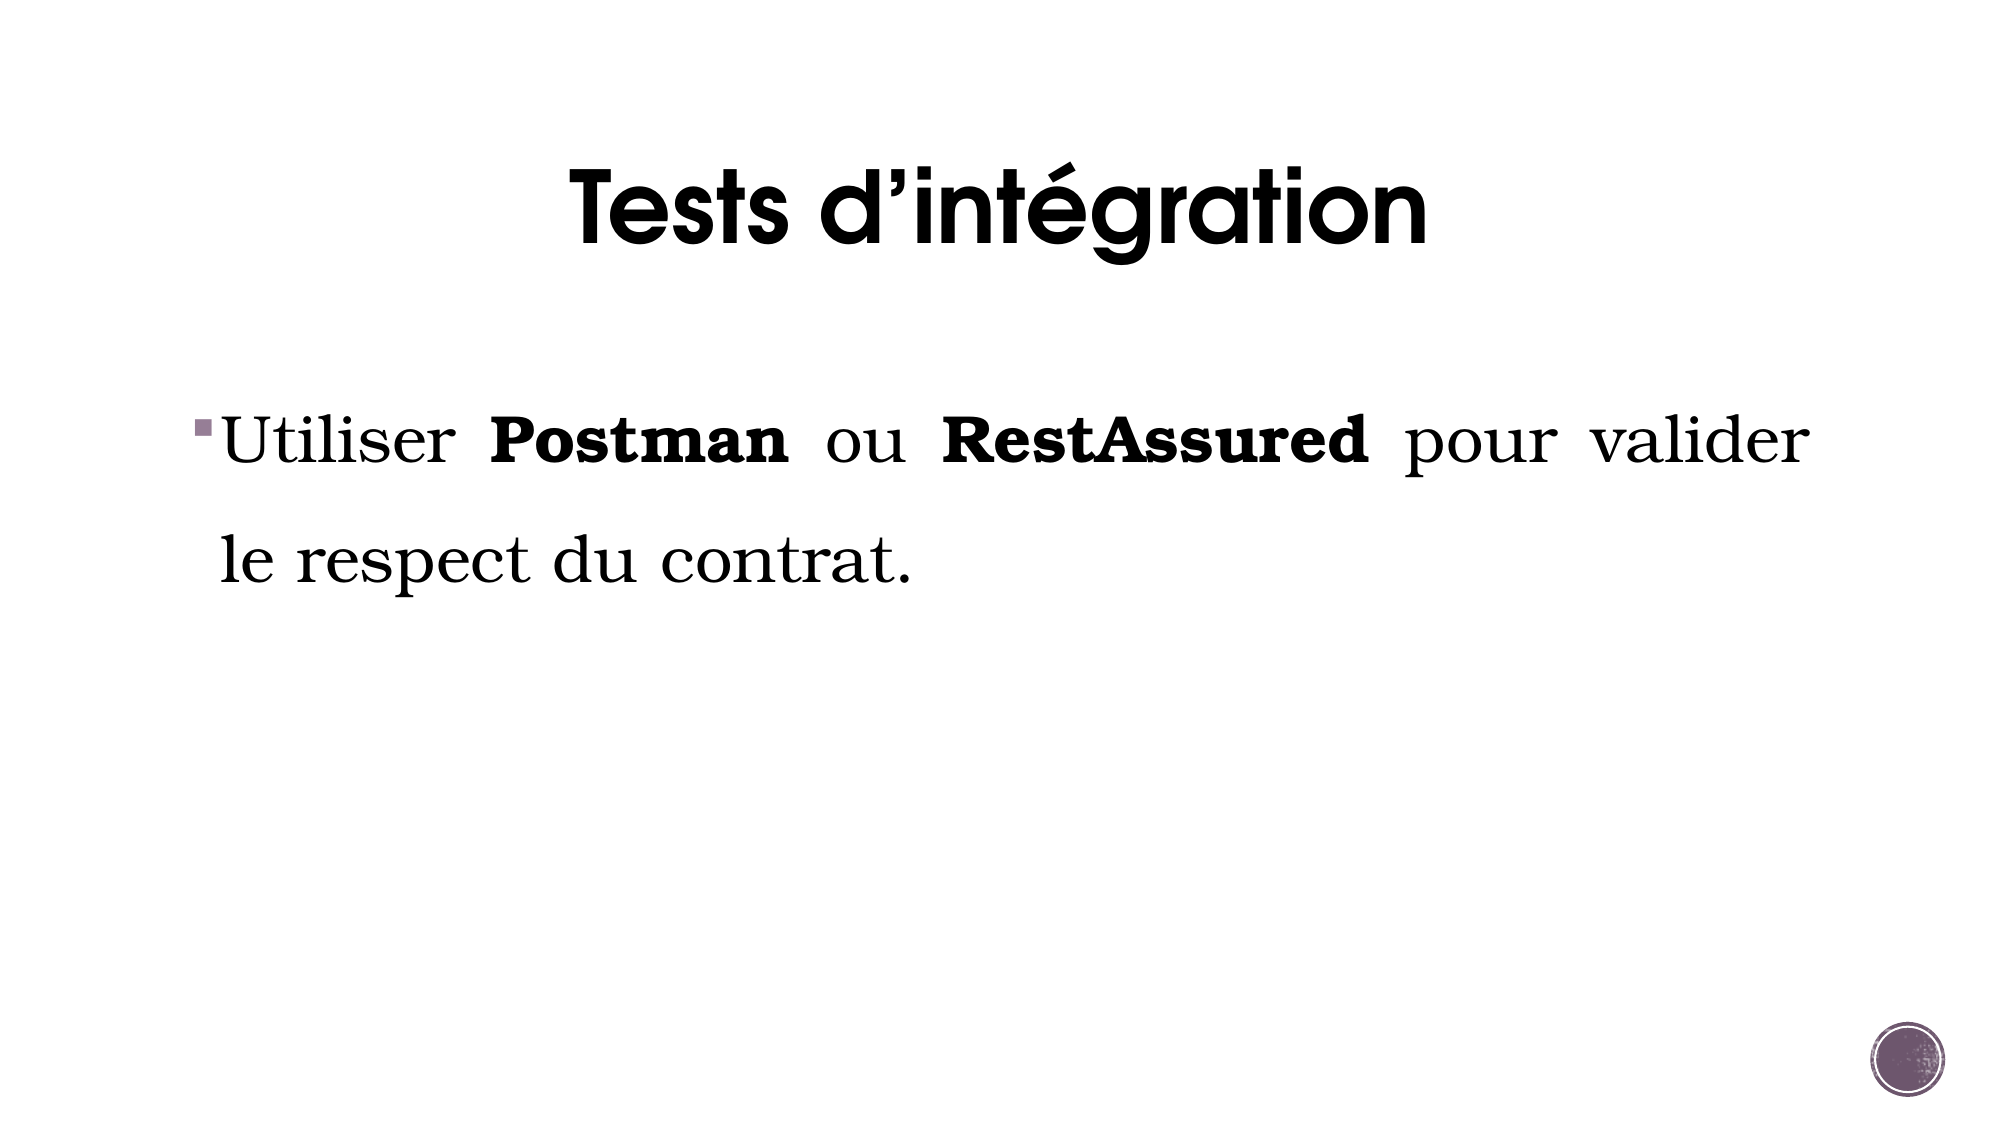

# Tests d’intégration
Utiliser Postman ou RestAssured pour valider le respect du contrat.